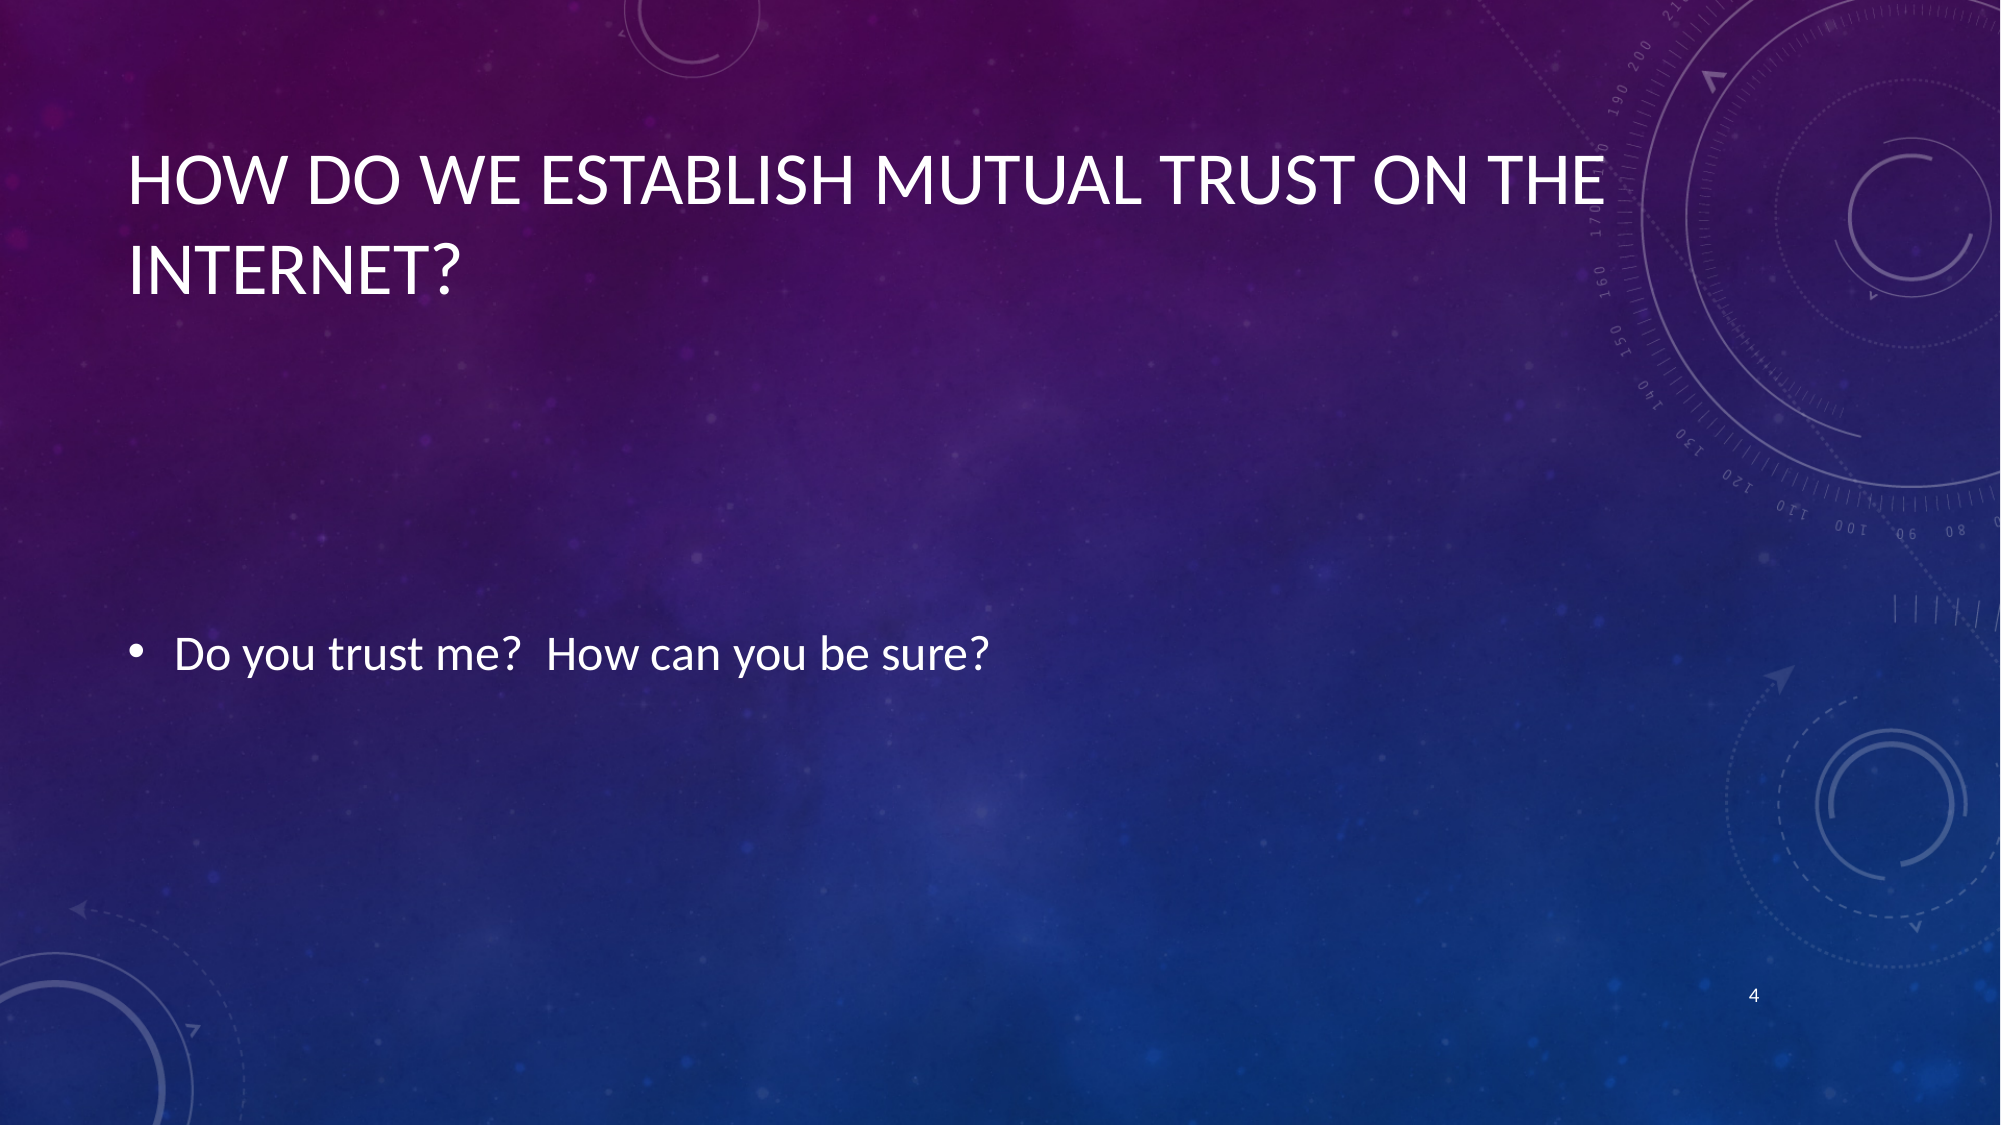

# HOW DO WE ESTABLISH MUTUAL TRUST ON THE INTERNET?
Do you trust me?  How can you be sure?
4